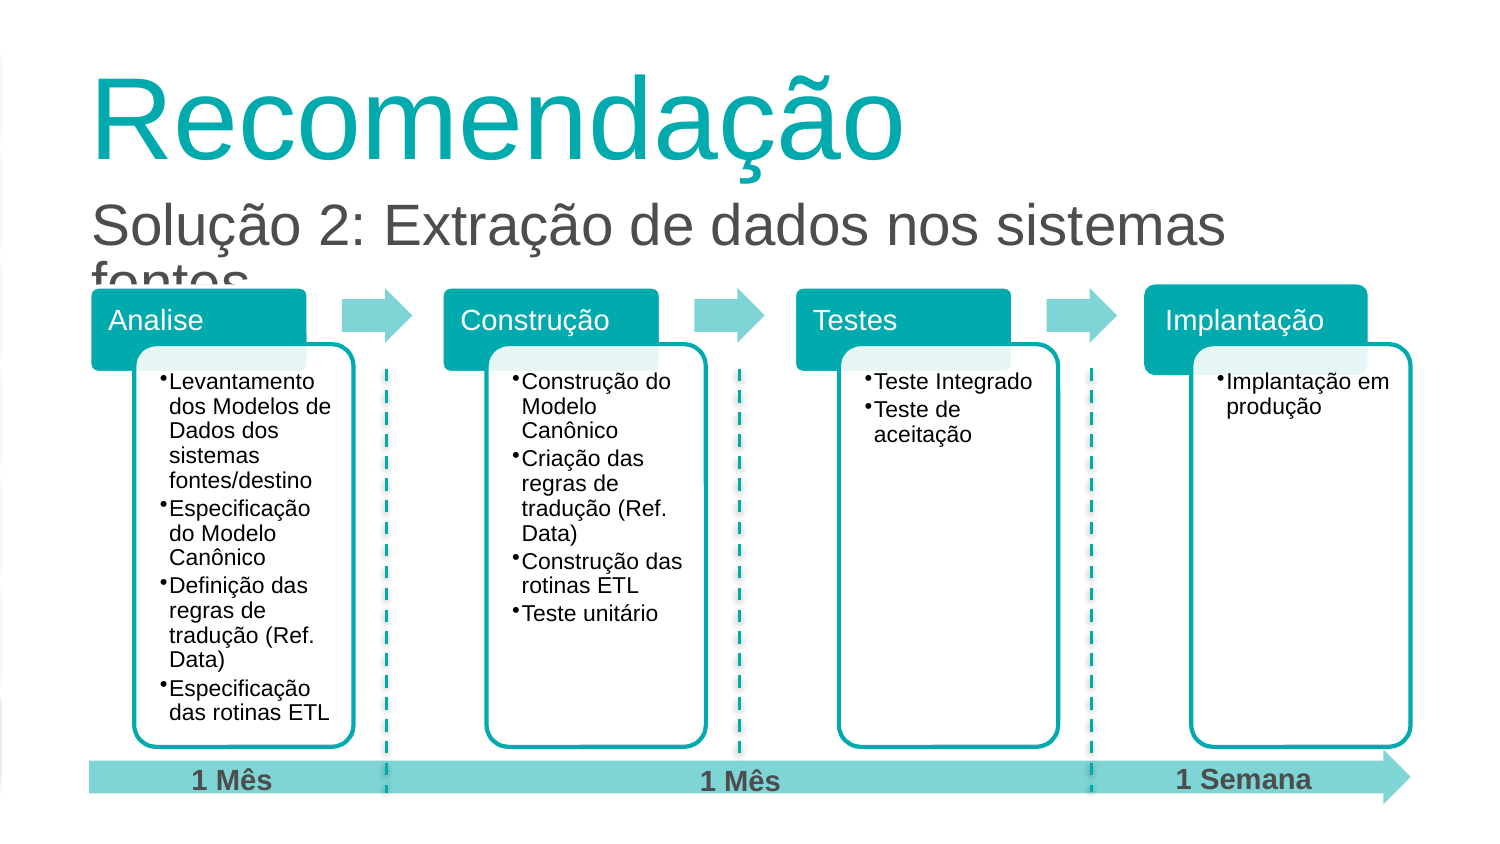

# Recomendação
Solução 2: Extração de dados nos sistemas fontes
Analise
Levantamento dos Modelos de Dados dos sistemas fontes/destino
Especificação do Modelo Canônico
Definição das regras de tradução (Ref. Data)
Especificação das rotinas ETL

Construção
Construção do Modelo Canônico
Criação das regras de tradução (Ref. Data)
Construção das rotinas ETL
Teste unitário

Testes
Teste Integrado
Teste de aceitação

Implantação
Implantação em produção

1 Semana
1 Mês
1 Mês